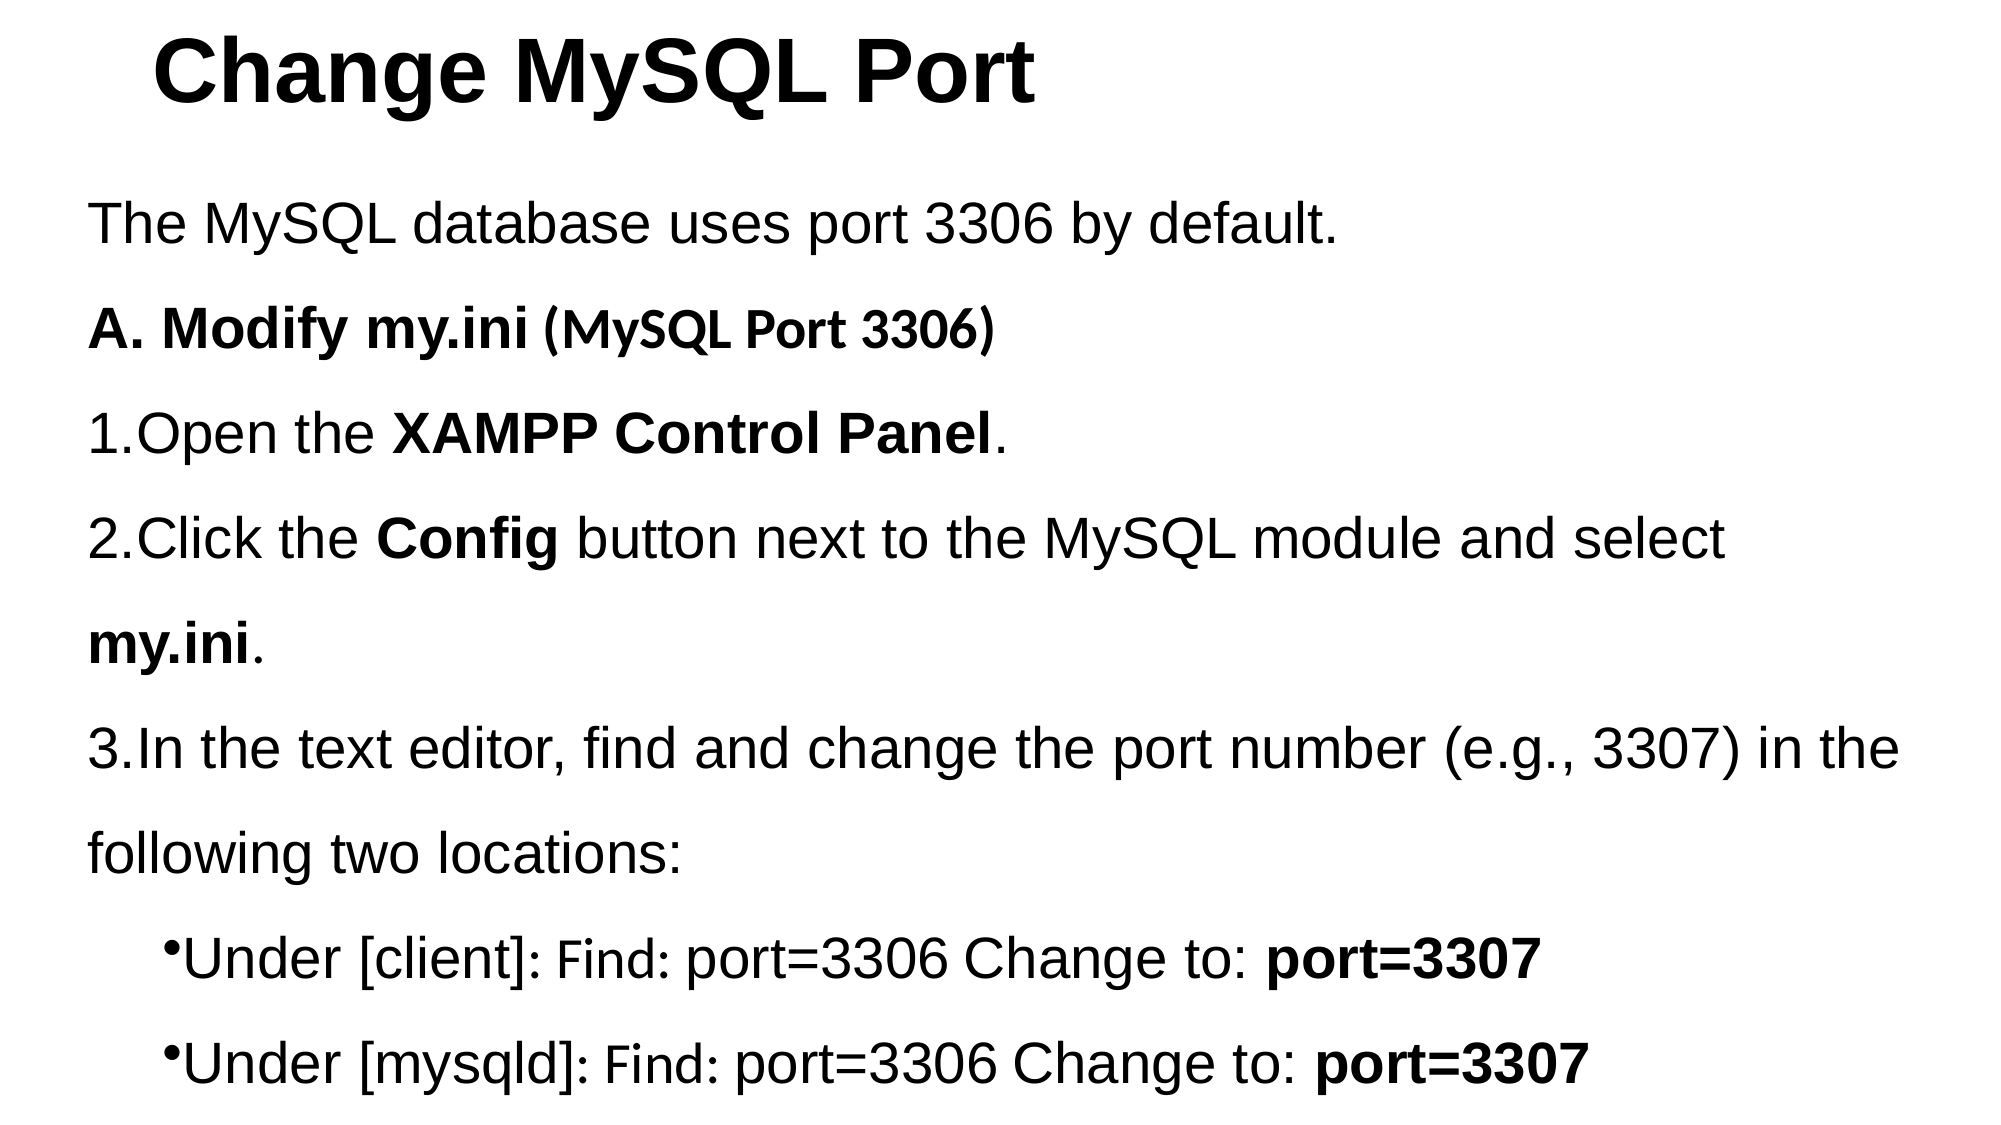

# Change MySQL Port
The MySQL database uses port 3306 by default.
A. Modify my.ini (MySQL Port 3306)
Open the XAMPP Control Panel.
Click the Config button next to the MySQL module and select my.ini.
In the text editor, find and change the port number (e.g., 3307) in the following two locations:
Under [client]: Find: port=3306 Change to: port=3307
Under [mysqld]: Find: port=3306 Change to: port=3307